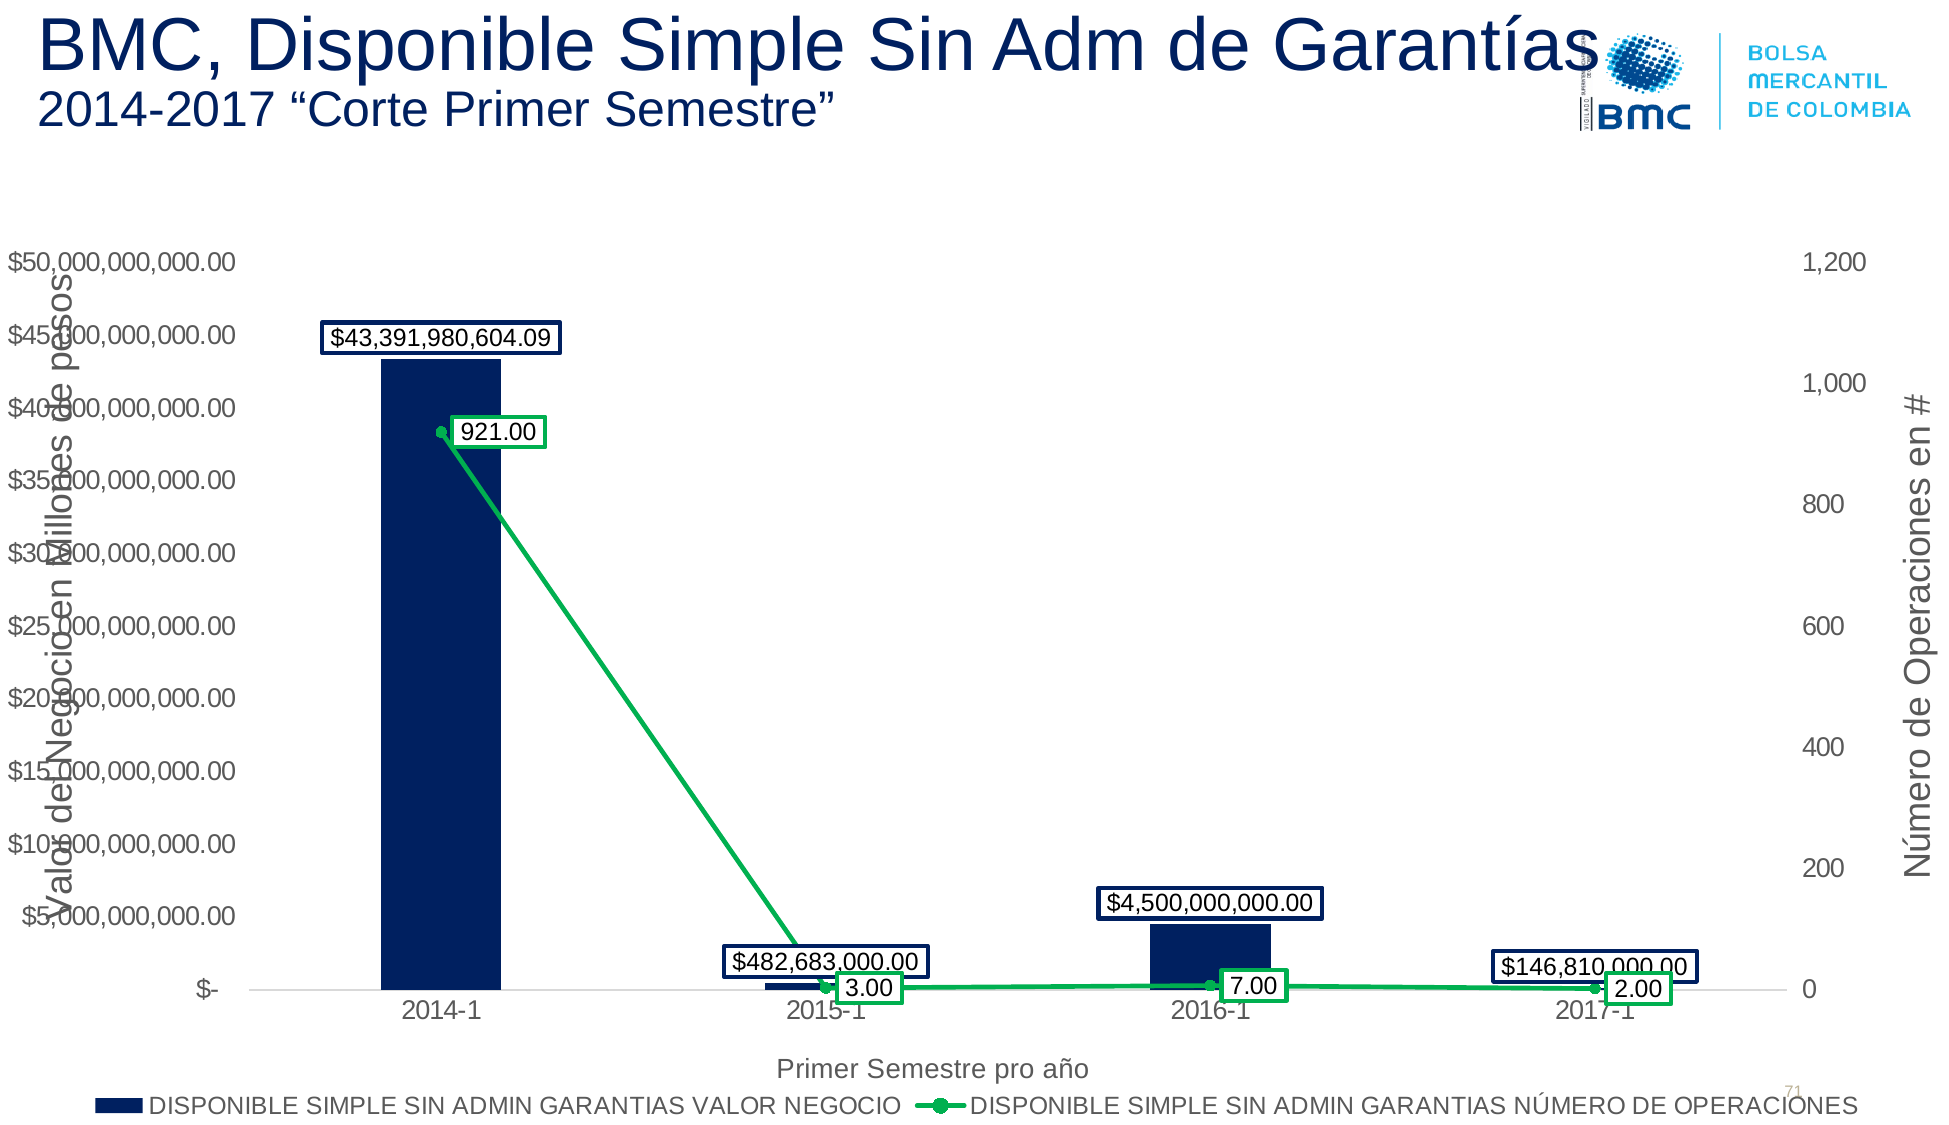

BMC, Disponible Simple Sin Adm de Garantías
2014-2017 “Corte Primer Semestre”

### Chart

| Category | DISPONIBLE SIMPLE SIN ADMIN GARANTIAS VALOR NEGOCIO | DISPONIBLE SIMPLE SIN ADMIN GARANTIAS NÚMERO DE OPERACIONES |
|---|---|---|
| 2014-1 | 43391980604.090004 | 921.0 |
| 2015-1 | 482683000.0 | 3.0 |
| 2016-1 | 4500000000.0 | 7.0 |
| 2017-1 | 146810000.0 | 2.0 |